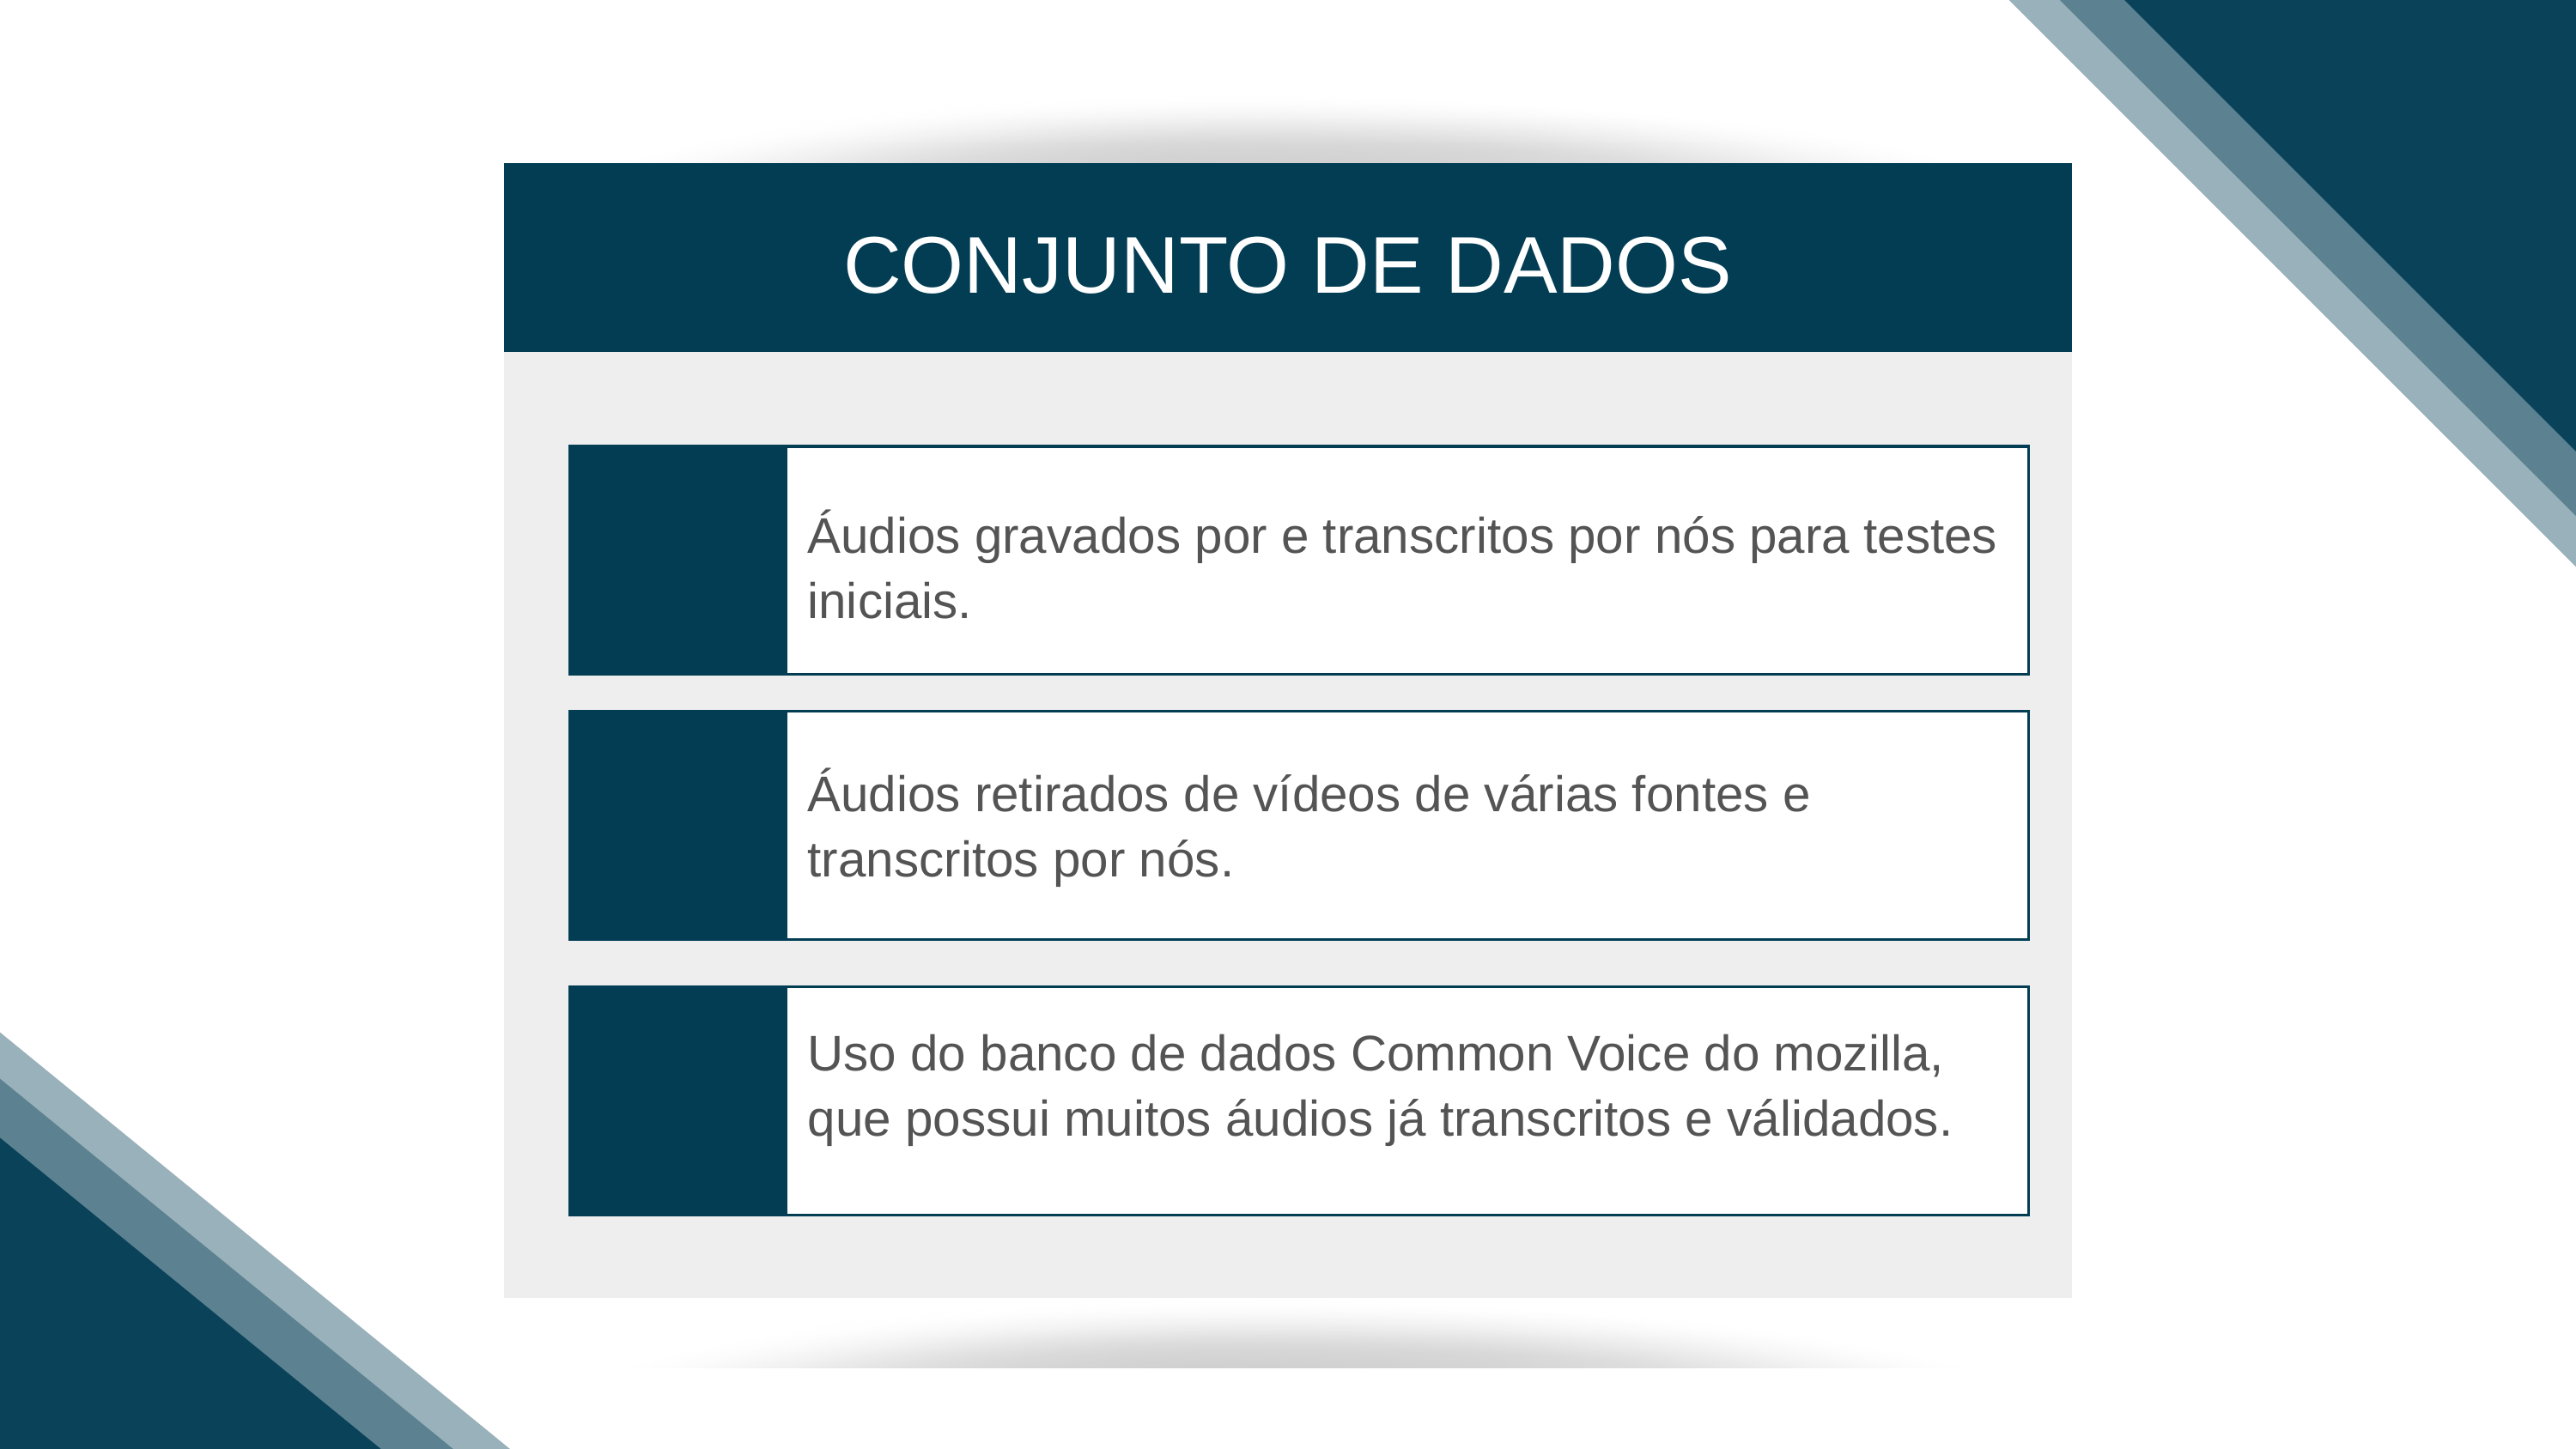

CONJUNTO DE DADOS

Áudios gravados por e transcritos por nós para testes iniciais.

Áudios retirados de vídeos de várias fontes e transcritos por nós.

Uso do banco de dados Common Voice do mozilla, que possui muitos áudios já transcritos e válidados.